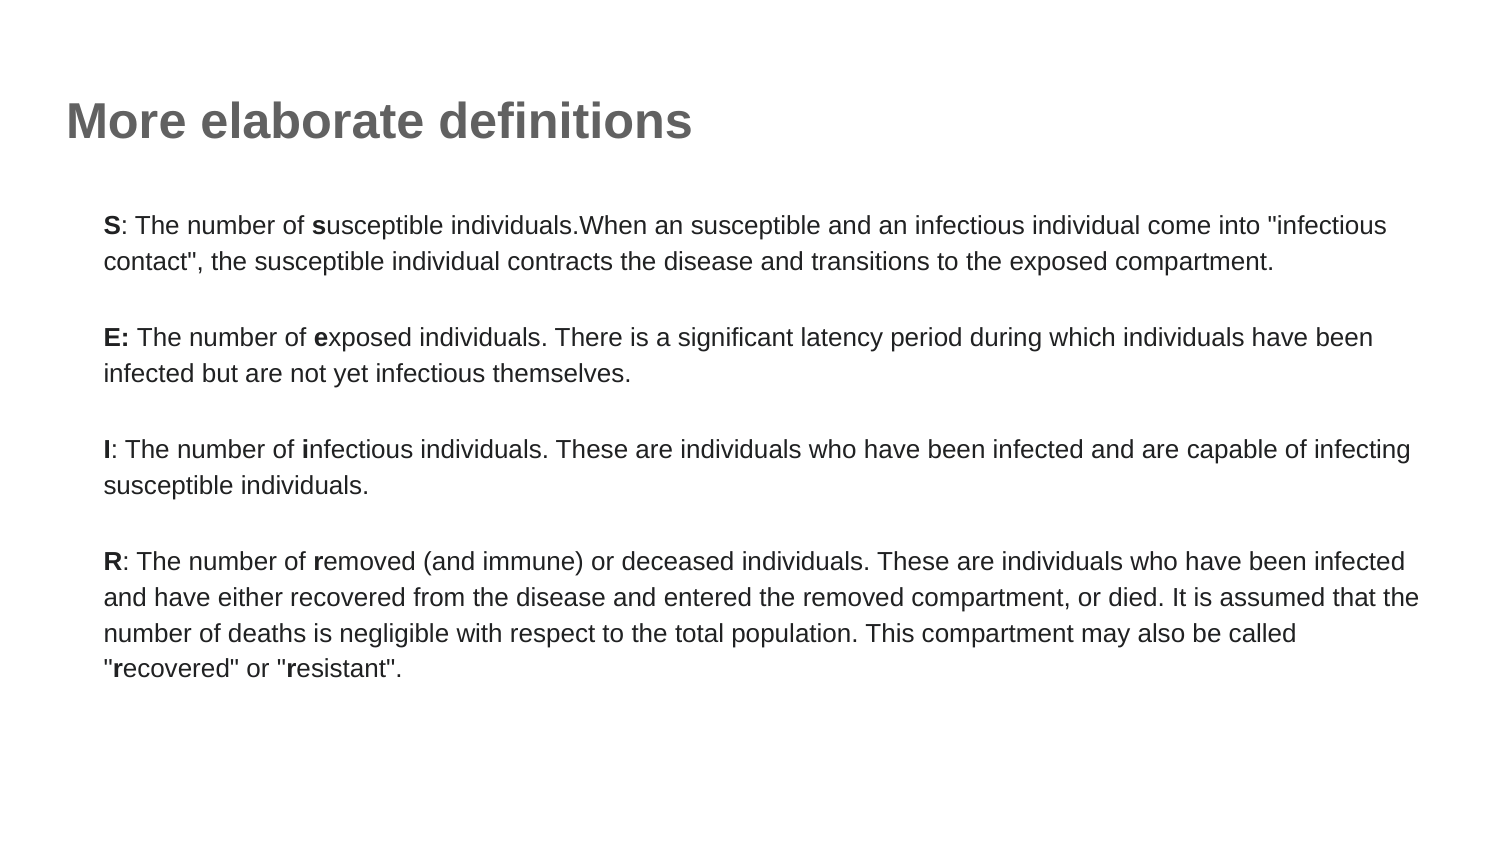

# More elaborate definitions
S: The number of susceptible individuals.When an susceptible and an infectious individual come into "infectious contact", the susceptible individual contracts the disease and transitions to the exposed compartment.

E: The number of exposed individuals. There is a significant latency period during which individuals have been infected but are not yet infectious themselves.

I: The number of infectious individuals. These are individuals who have been infected and are capable of infecting susceptible individuals.

R: The number of removed (and immune) or deceased individuals. These are individuals who have been infected and have either recovered from the disease and entered the removed compartment, or died. It is assumed that the number of deaths is negligible with respect to the total population. This compartment may also be called "recovered" or "resistant".